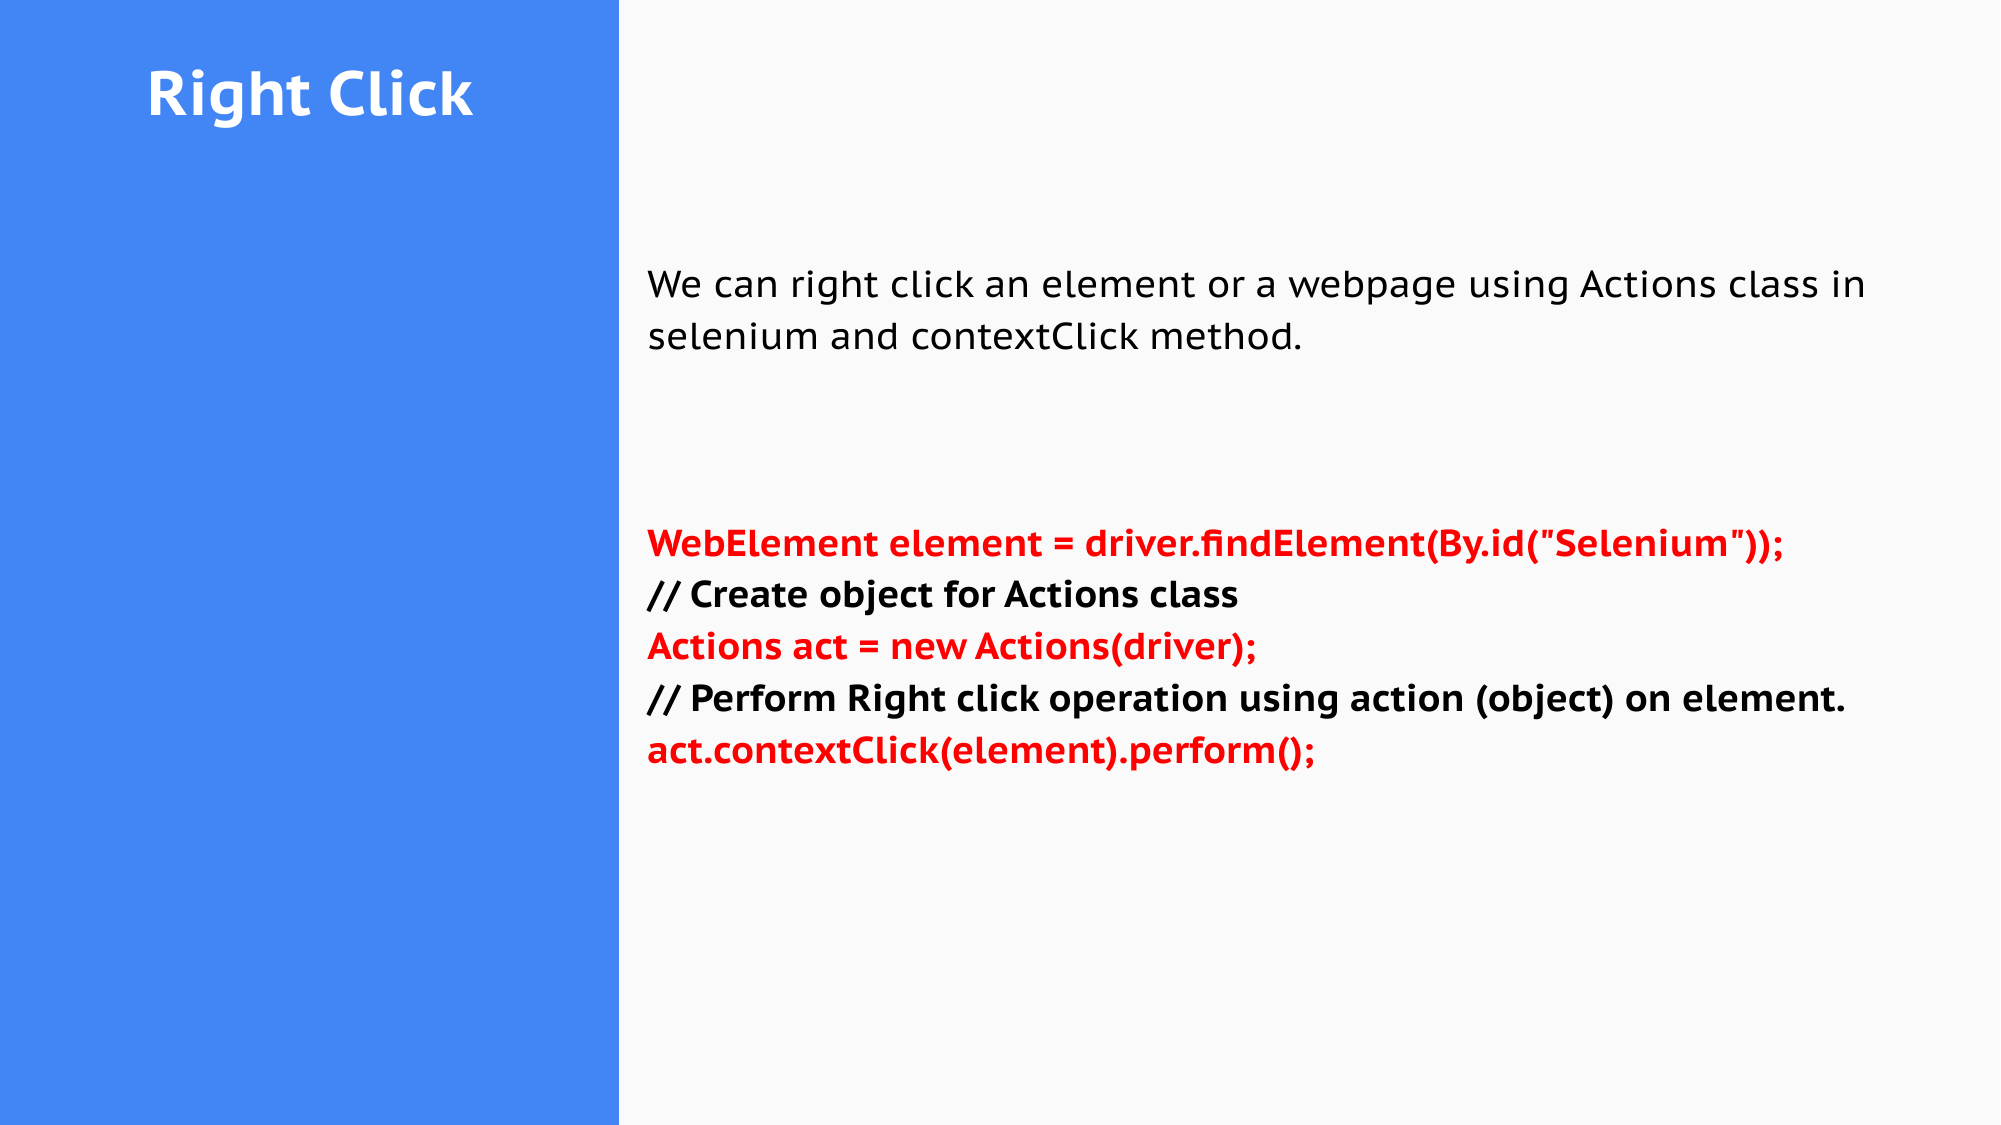

We can right click an element or a webpage using Actions class in selenium and contextClick method.

WebElement element = driver.findElement(By.id("Selenium"));
// Create object for Actions class
Actions act = new Actions(driver);
// Perform Right click operation using action (object) on element.
act.contextClick(element).perform();

# Right Click